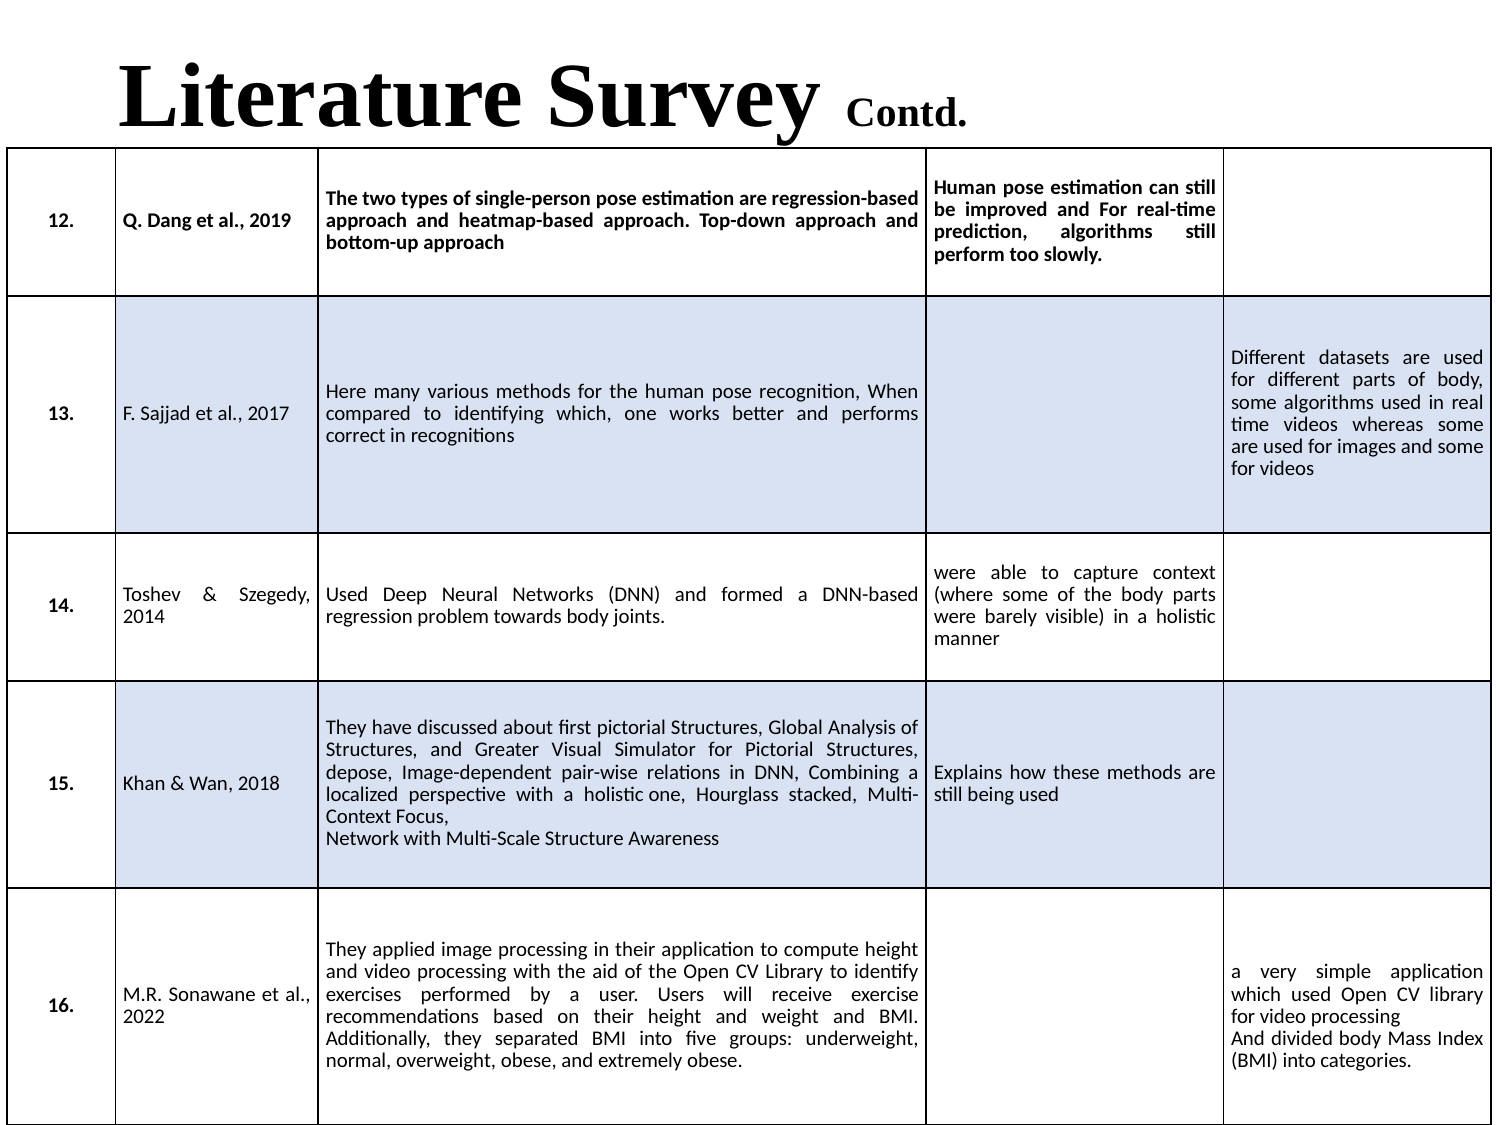

# Literature Survey Contd.
| 12. | Q. Dang et al., 2019 | The two types of single-person pose estimation are regression-based approach and heatmap-based approach. Top-down approach and bottom-up approach | Human pose estimation can still be improved and For real-time prediction, algorithms still perform too slowly. |  |
| --- | --- | --- | --- | --- |
| 13. | F. Sajjad et al., 2017 | Here many various methods for the human pose recognition, When compared to identifying which, one works better and performs correct in recognitions |  | Different datasets are used for different parts of body, some algorithms used in real time videos whereas some are used for images and some for videos |
| 14. | Toshev & Szegedy, 2014 | Used Deep Neural Networks (DNN) and formed a DNN-based regression problem towards body joints. | were able to capture context (where some of the body parts were barely visible) in a holistic manner |  |
| 15. | Khan & Wan, 2018 | They have discussed about first pictorial Structures, Global Analysis of Structures, and Greater Visual Simulator for Pictorial Structures, depose, Image-dependent pair-wise relations in DNN, Combining a localized perspective with a holistic one, Hourglass stacked, Multi-Context Focus, Network with Multi-Scale Structure Awareness | Explains how these methods are still being used |  |
| 16. | M.R. Sonawane et al., 2022 | They applied image processing in their application to compute height and video processing with the aid of the Open CV Library to identify exercises performed by a user. Users will receive exercise recommendations based on their height and weight and BMI. Additionally, they separated BMI into five groups: underweight, normal, overweight, obese, and extremely obese. |  | a very simple application which used Open CV library for video processing And divided body Mass Index (BMI) into categories. |